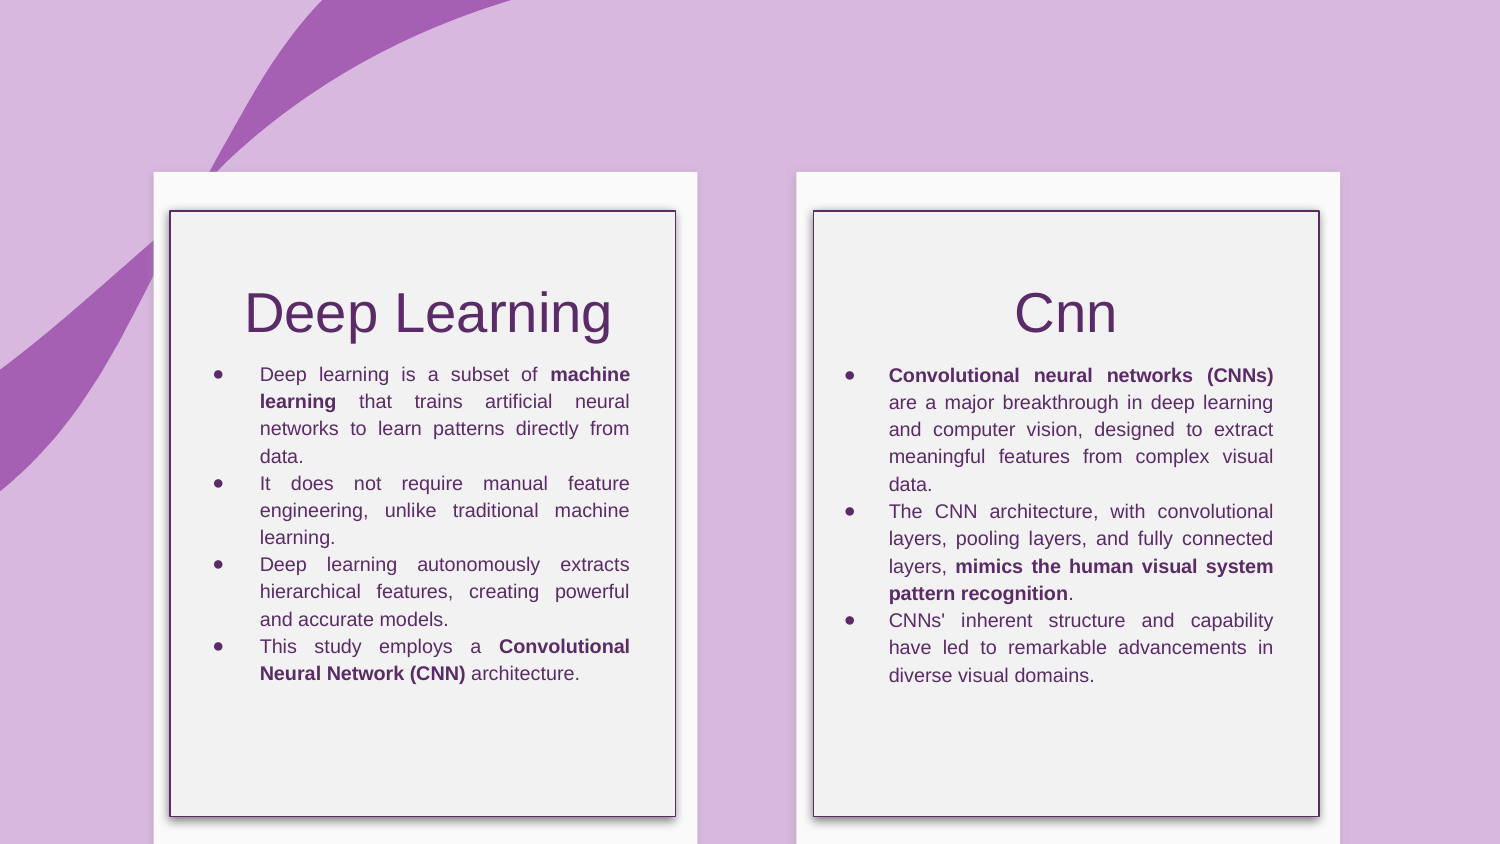

Deep learning is a subset of machine learning that trains artificial neural networks to learn patterns directly from data.
It does not require manual feature engineering, unlike traditional machine learning.
Deep learning autonomously extracts hierarchical features, creating powerful and accurate models.
This study employs a Convolutional Neural Network (CNN) architecture.

Convolutional neural networks (CNNs) are a major breakthrough in deep learning and computer vision, designed to extract meaningful features from complex visual data.
The CNN architecture, with convolutional layers, pooling layers, and fully connected layers, mimics the human visual system pattern recognition.
CNNs' inherent structure and capability have led to remarkable advancements in diverse visual domains.

Deep Learning
Cnn